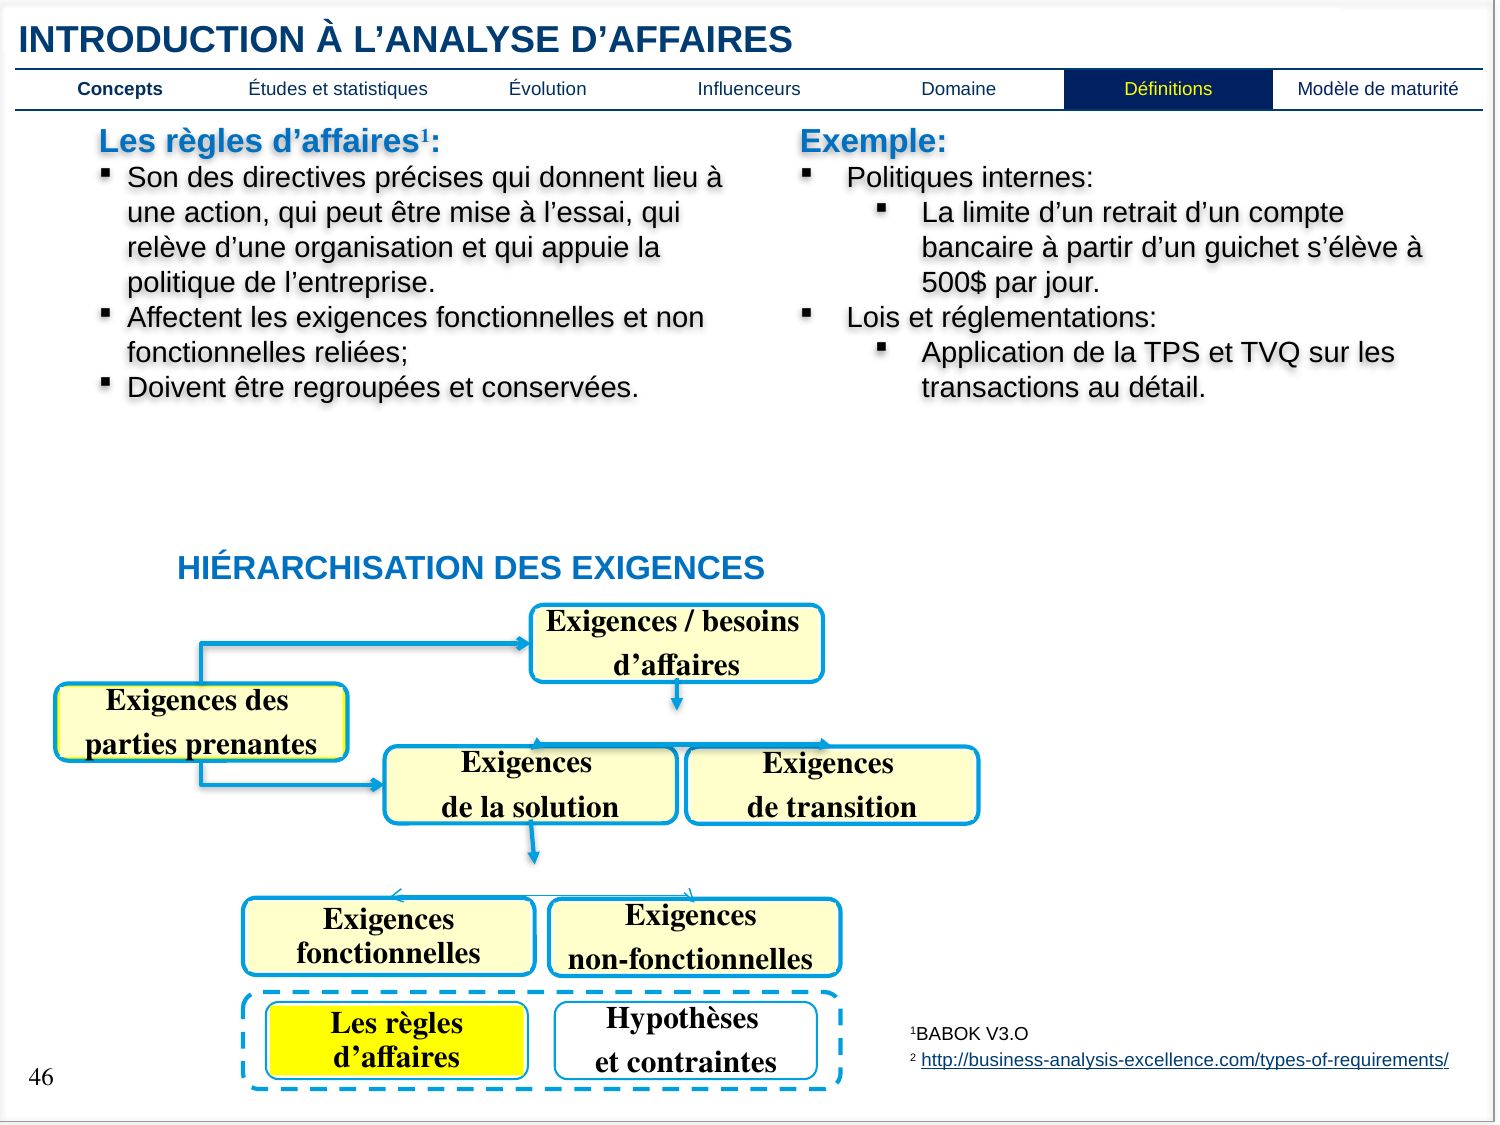

INTRODUCTION À l’analyse d’affaires
| Concepts | Études et statistiques | Évolution | Influenceurs | Domaine | Définitions | Modèle de maturité |
| --- | --- | --- | --- | --- | --- | --- |
Exemple:
Politiques internes:
La limite d’un retrait d’un compte bancaire à partir d’un guichet s’élève à 500$ par jour.
Lois et réglementations:
Application de la TPS et TVQ sur les transactions au détail.

Les règles d’affaires1:
Son des directives précises qui donnent lieu à une action, qui peut être mise à l’essai, qui relève d’une organisation et qui appuie la politique de l’entreprise.
Affectent les exigences fonctionnelles et non fonctionnelles reliées;
Doivent être regroupées et conservées.

HIÉRARCHISATION DES EXIGENCES

Exigences / besoins
d’affaires

Exigences des
parties prenantes

Exigences
de la solution

Exigences
de transition

Exigences fonctionnelles

Exigences
non-fonctionnelles

Hypothèses
et contraintes

Les règles d’affaires
1BABOK V3.O
2 http://business-analysis-excellence.com/types-of-requirements/